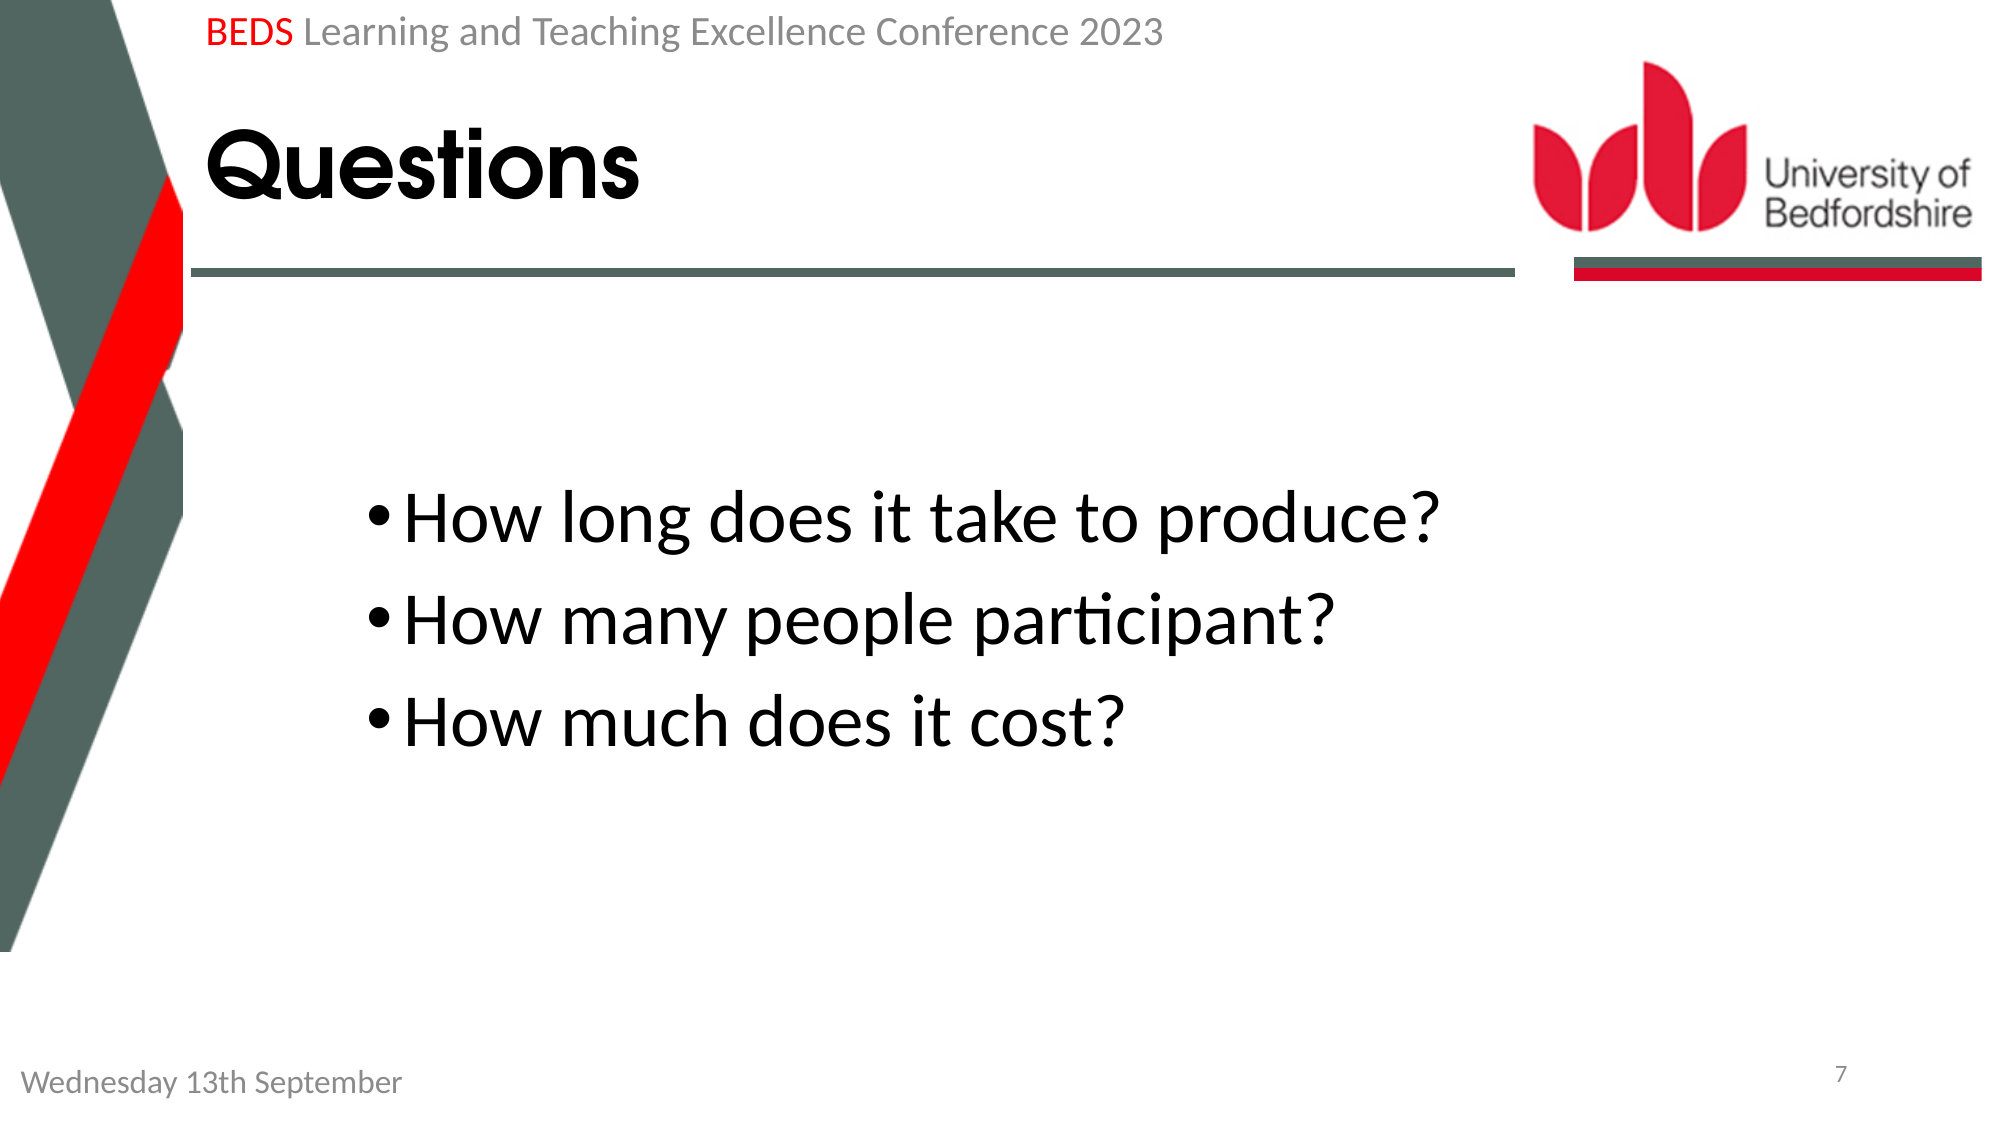

BEDS Learning and Teaching Excellence Conference 2023
# Questions
How long does it take to produce?
How many people participant?
How much does it cost?

7
Wednesday 13th September